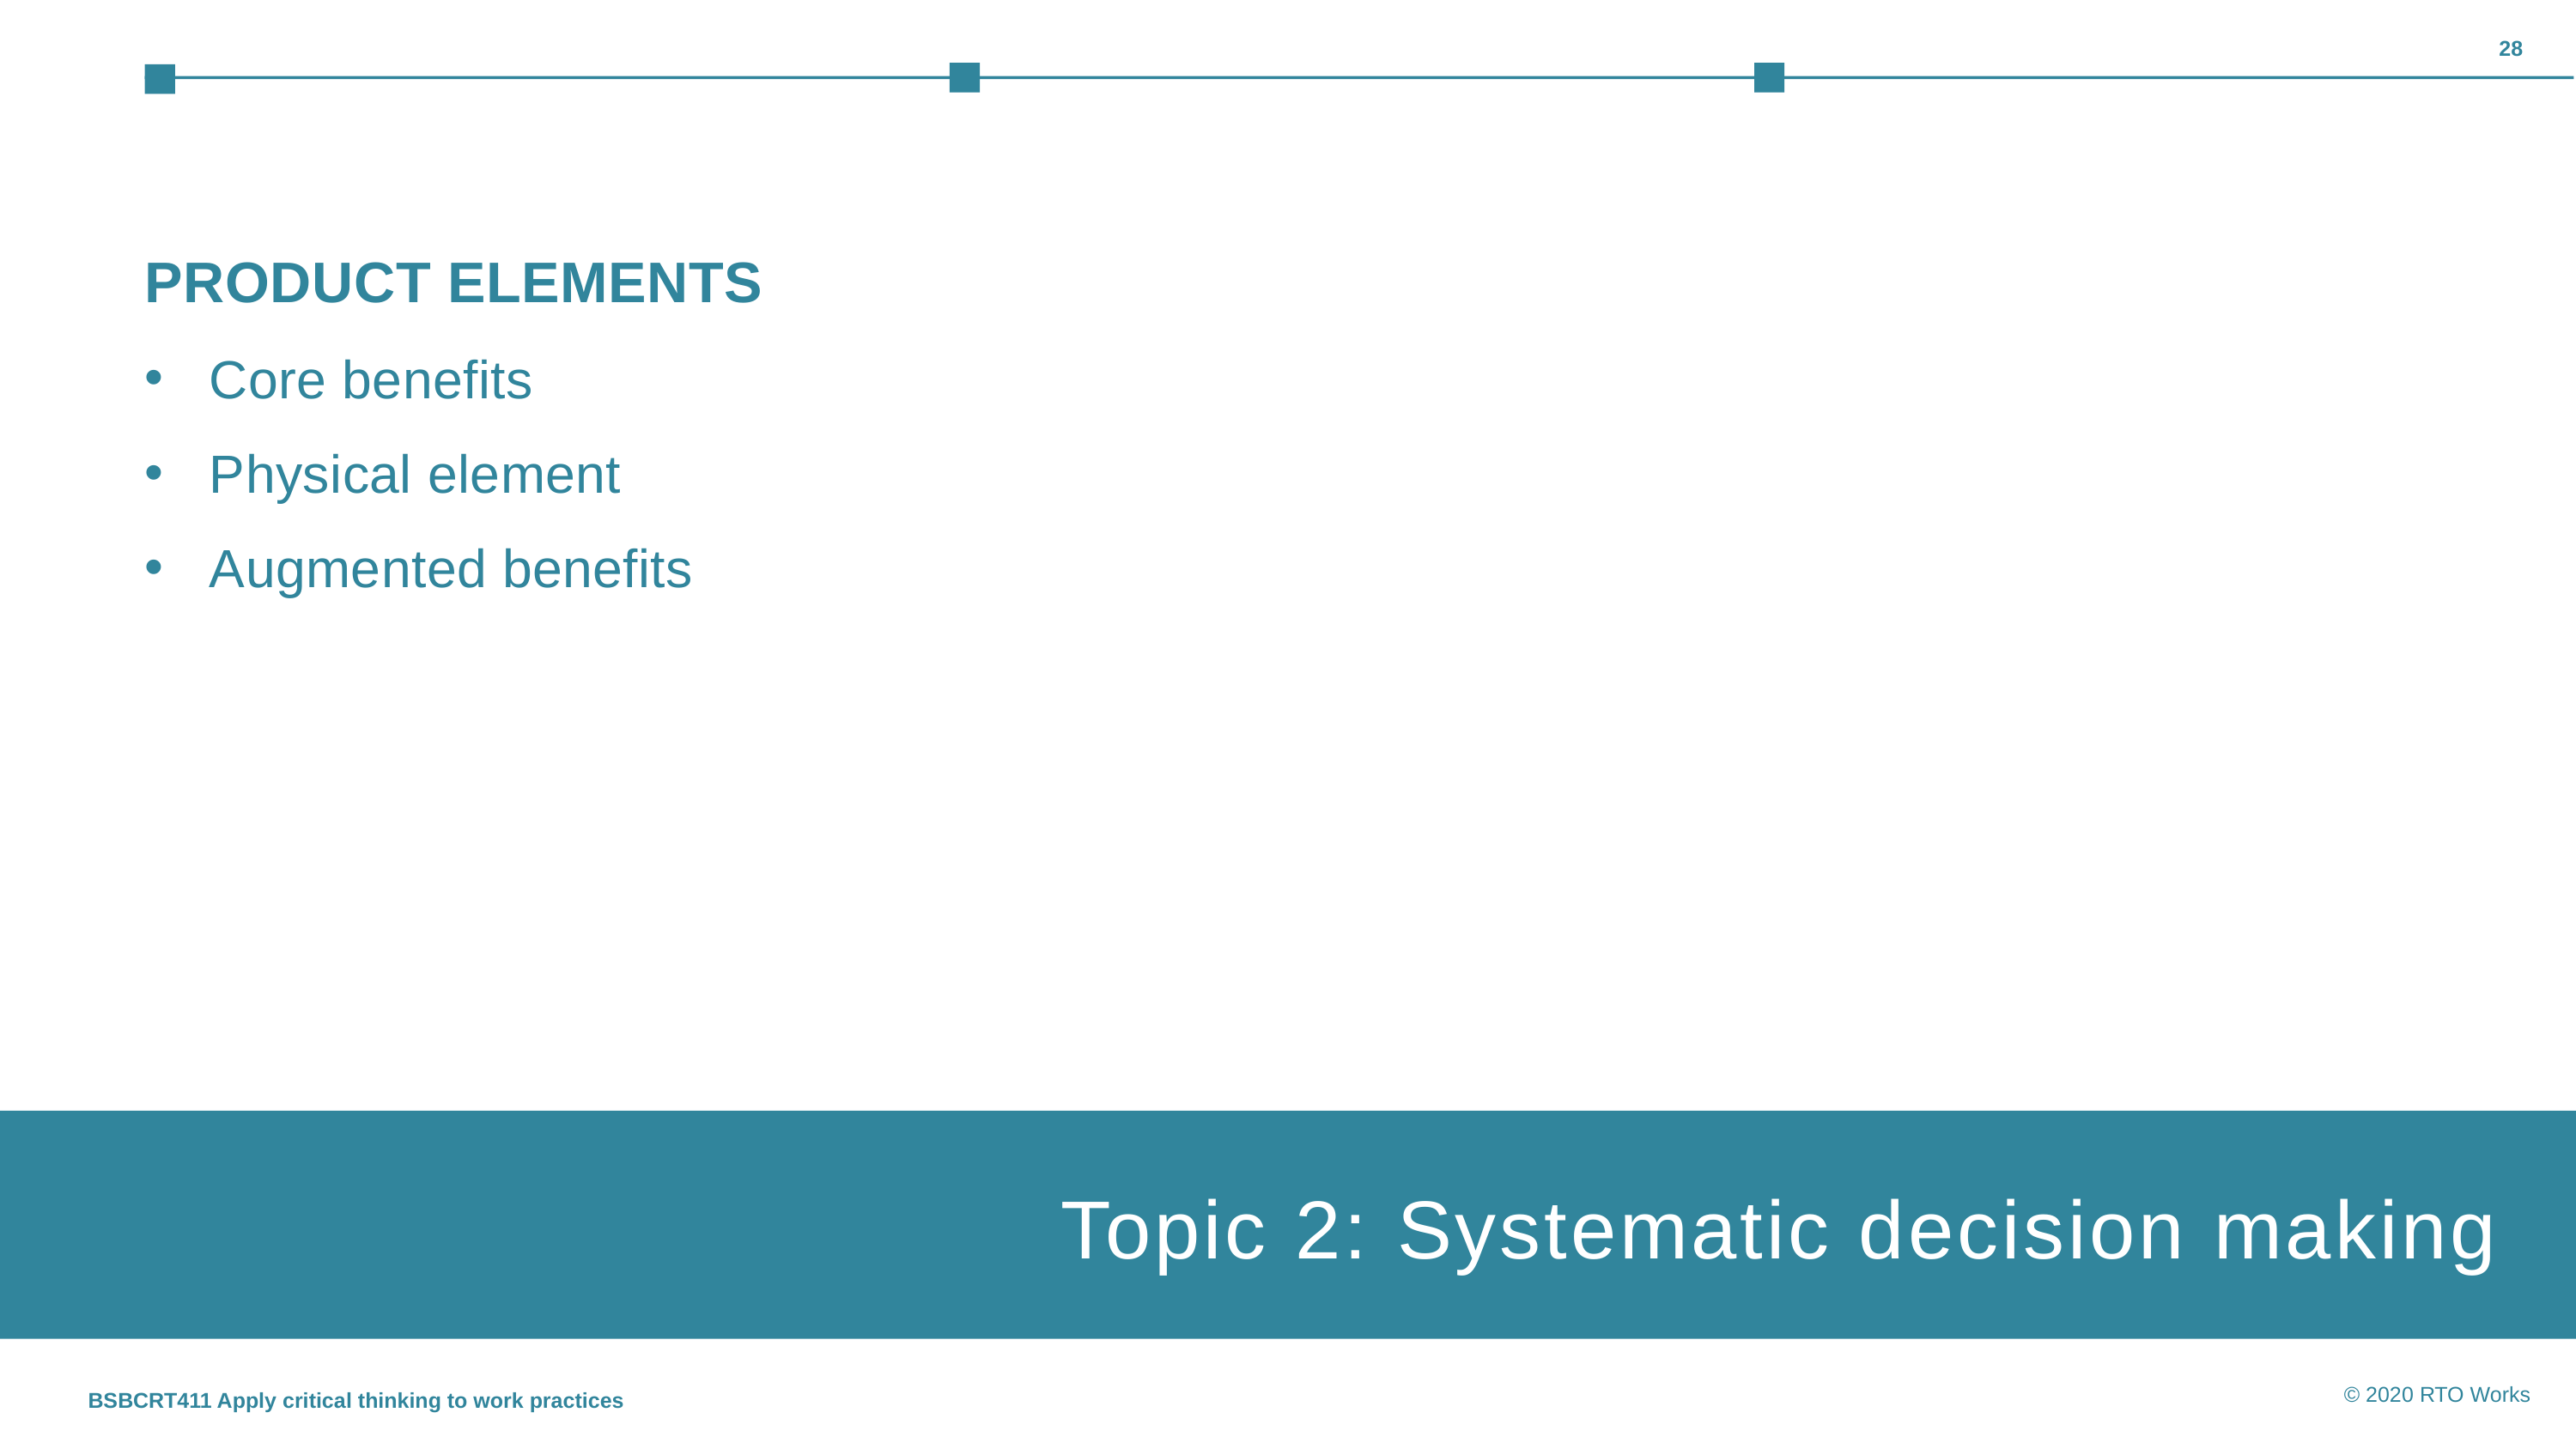

28

PRODUCT ELEMENTS
Core benefits
Physical element
Augmented benefits

Topic 2: Systematic decision making
Topic 1: Insert topic title
BSBCRT411 Apply critical thinking to work practices
© 2020 RTO Works